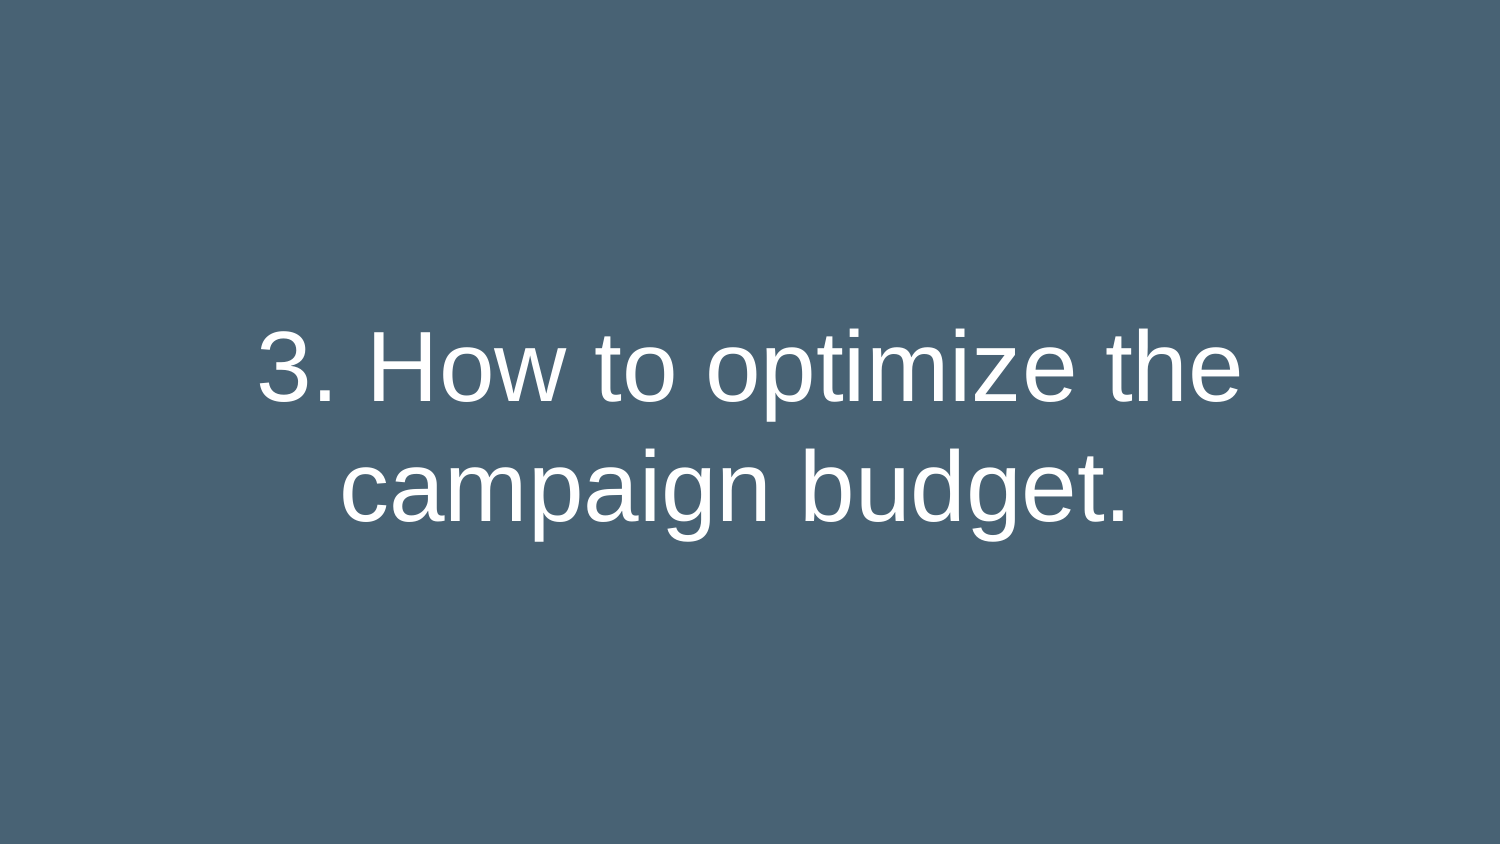

3. How to optimize the campaign budget.